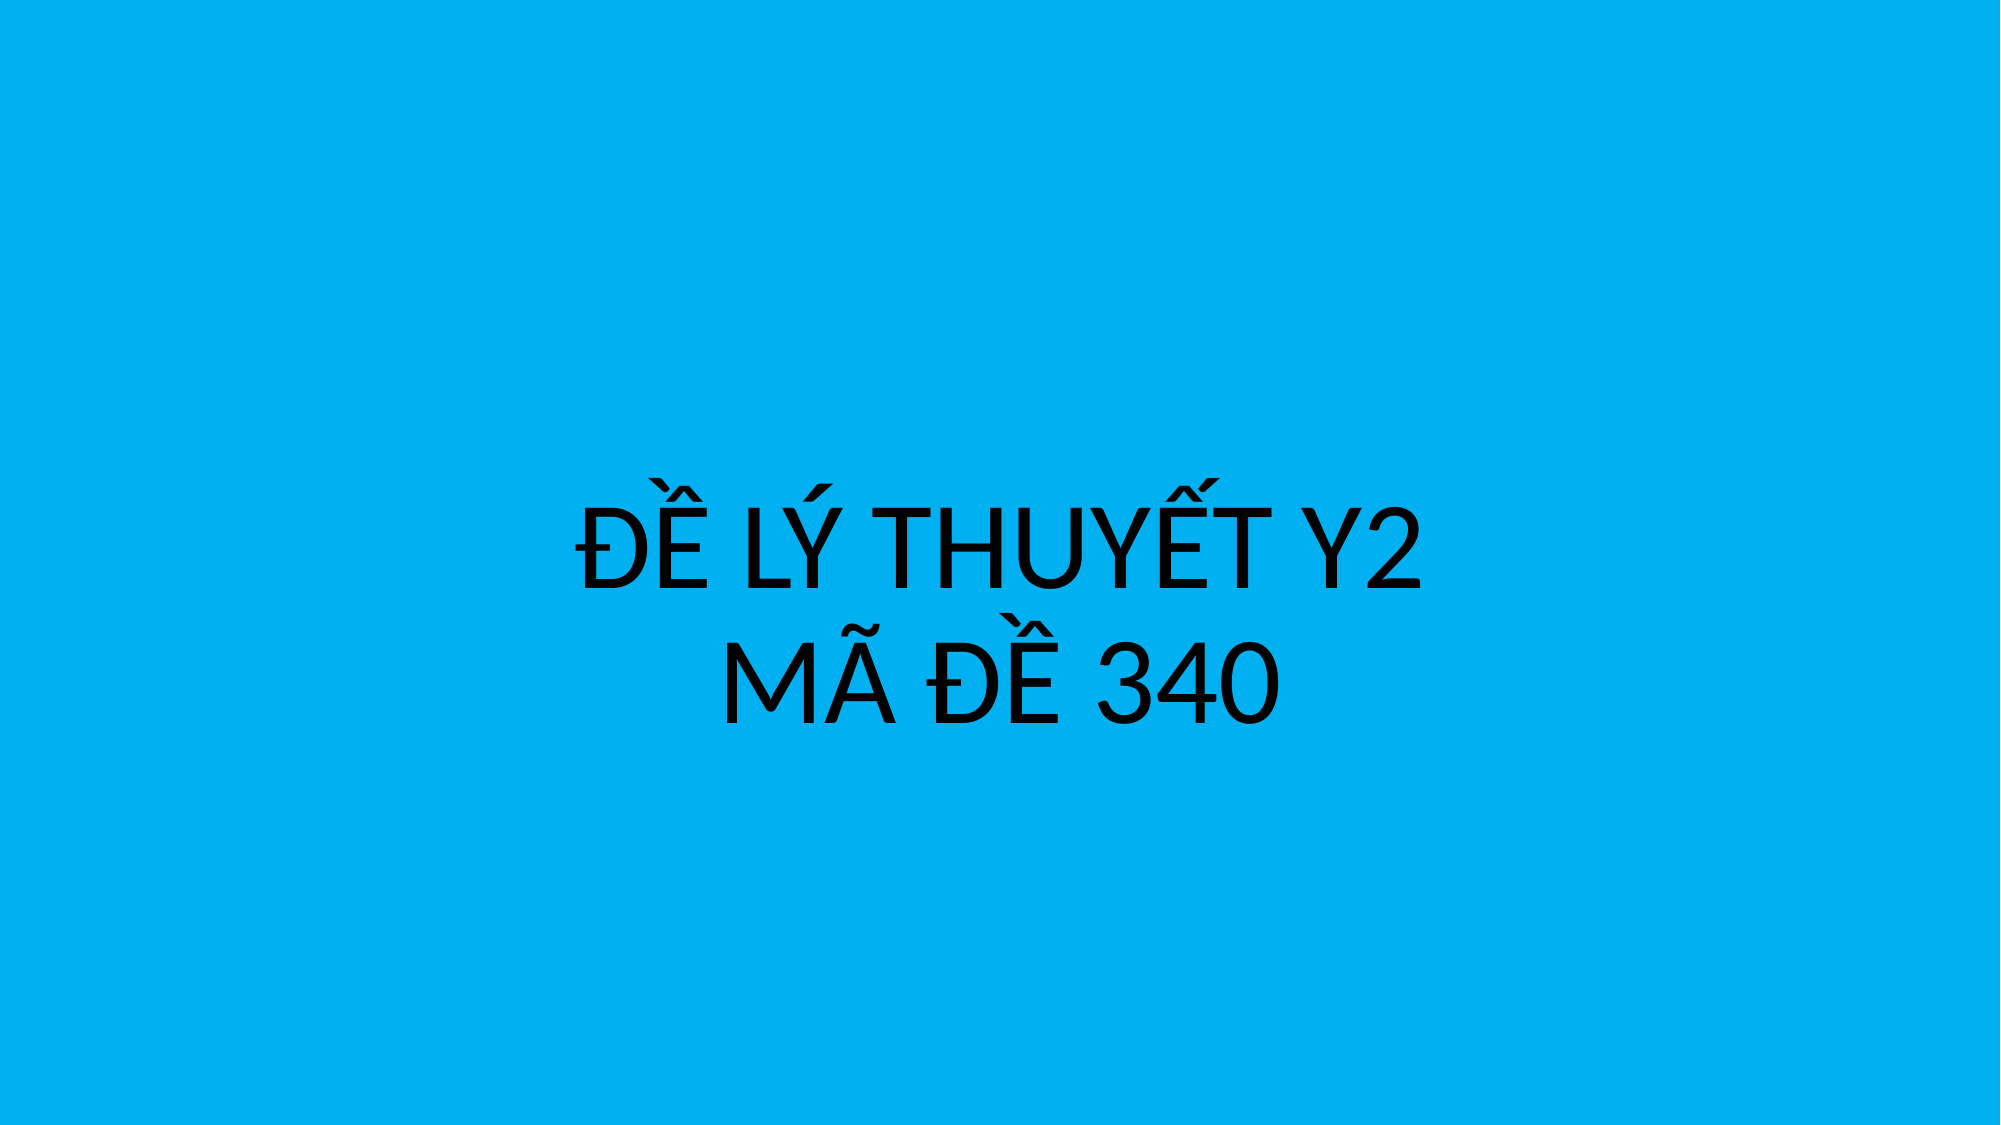

# ĐỀ LÝ THUYẾT Y2 MÃ ĐỀ 340